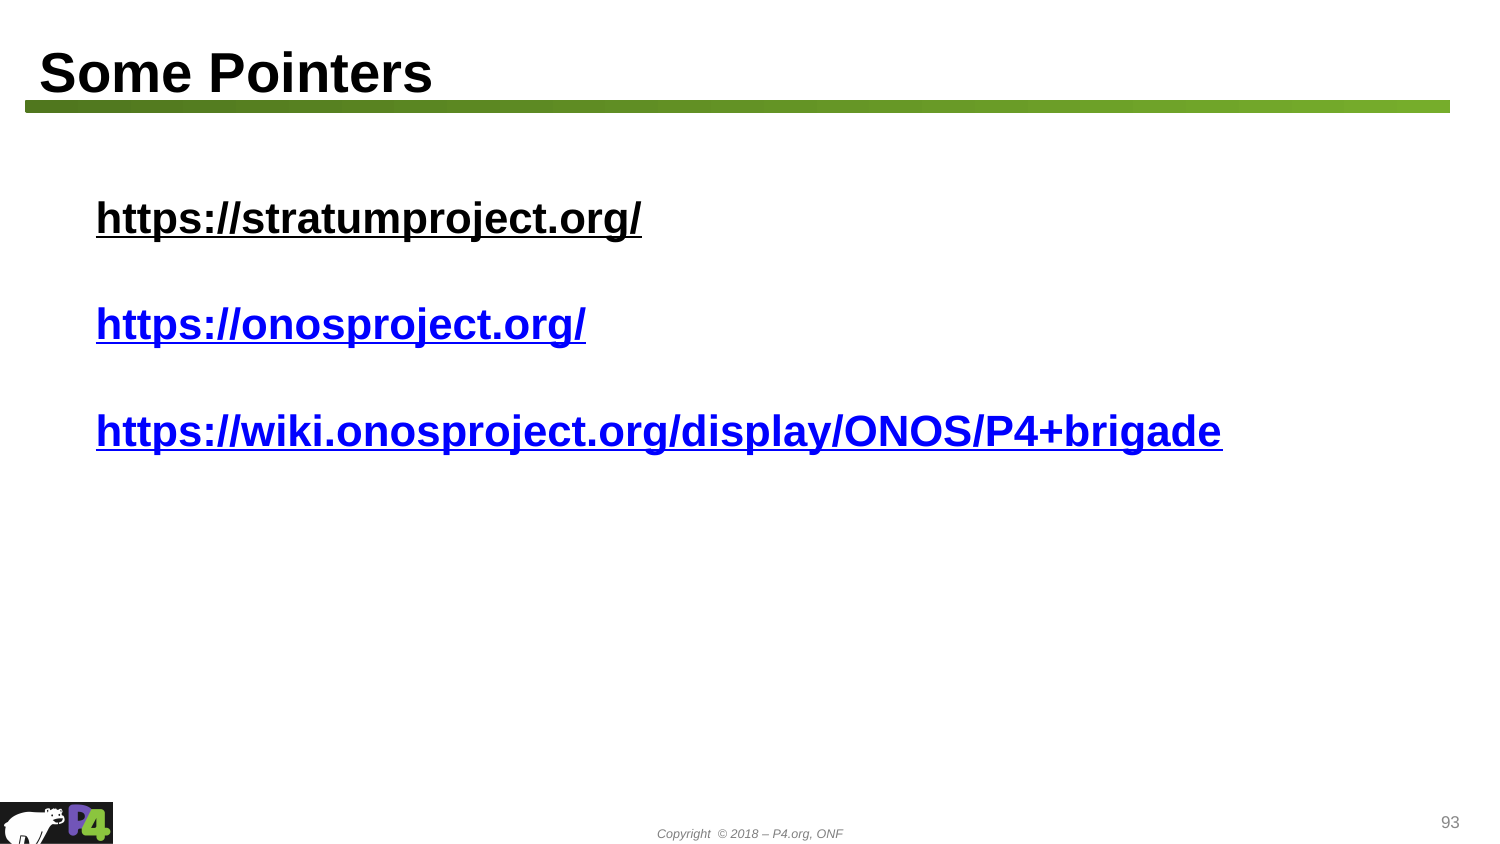

# Some Pointers
https://stratumproject.org/
https://onosproject.org/
https://wiki.onosproject.org/display/ONOS/P4+brigade

93